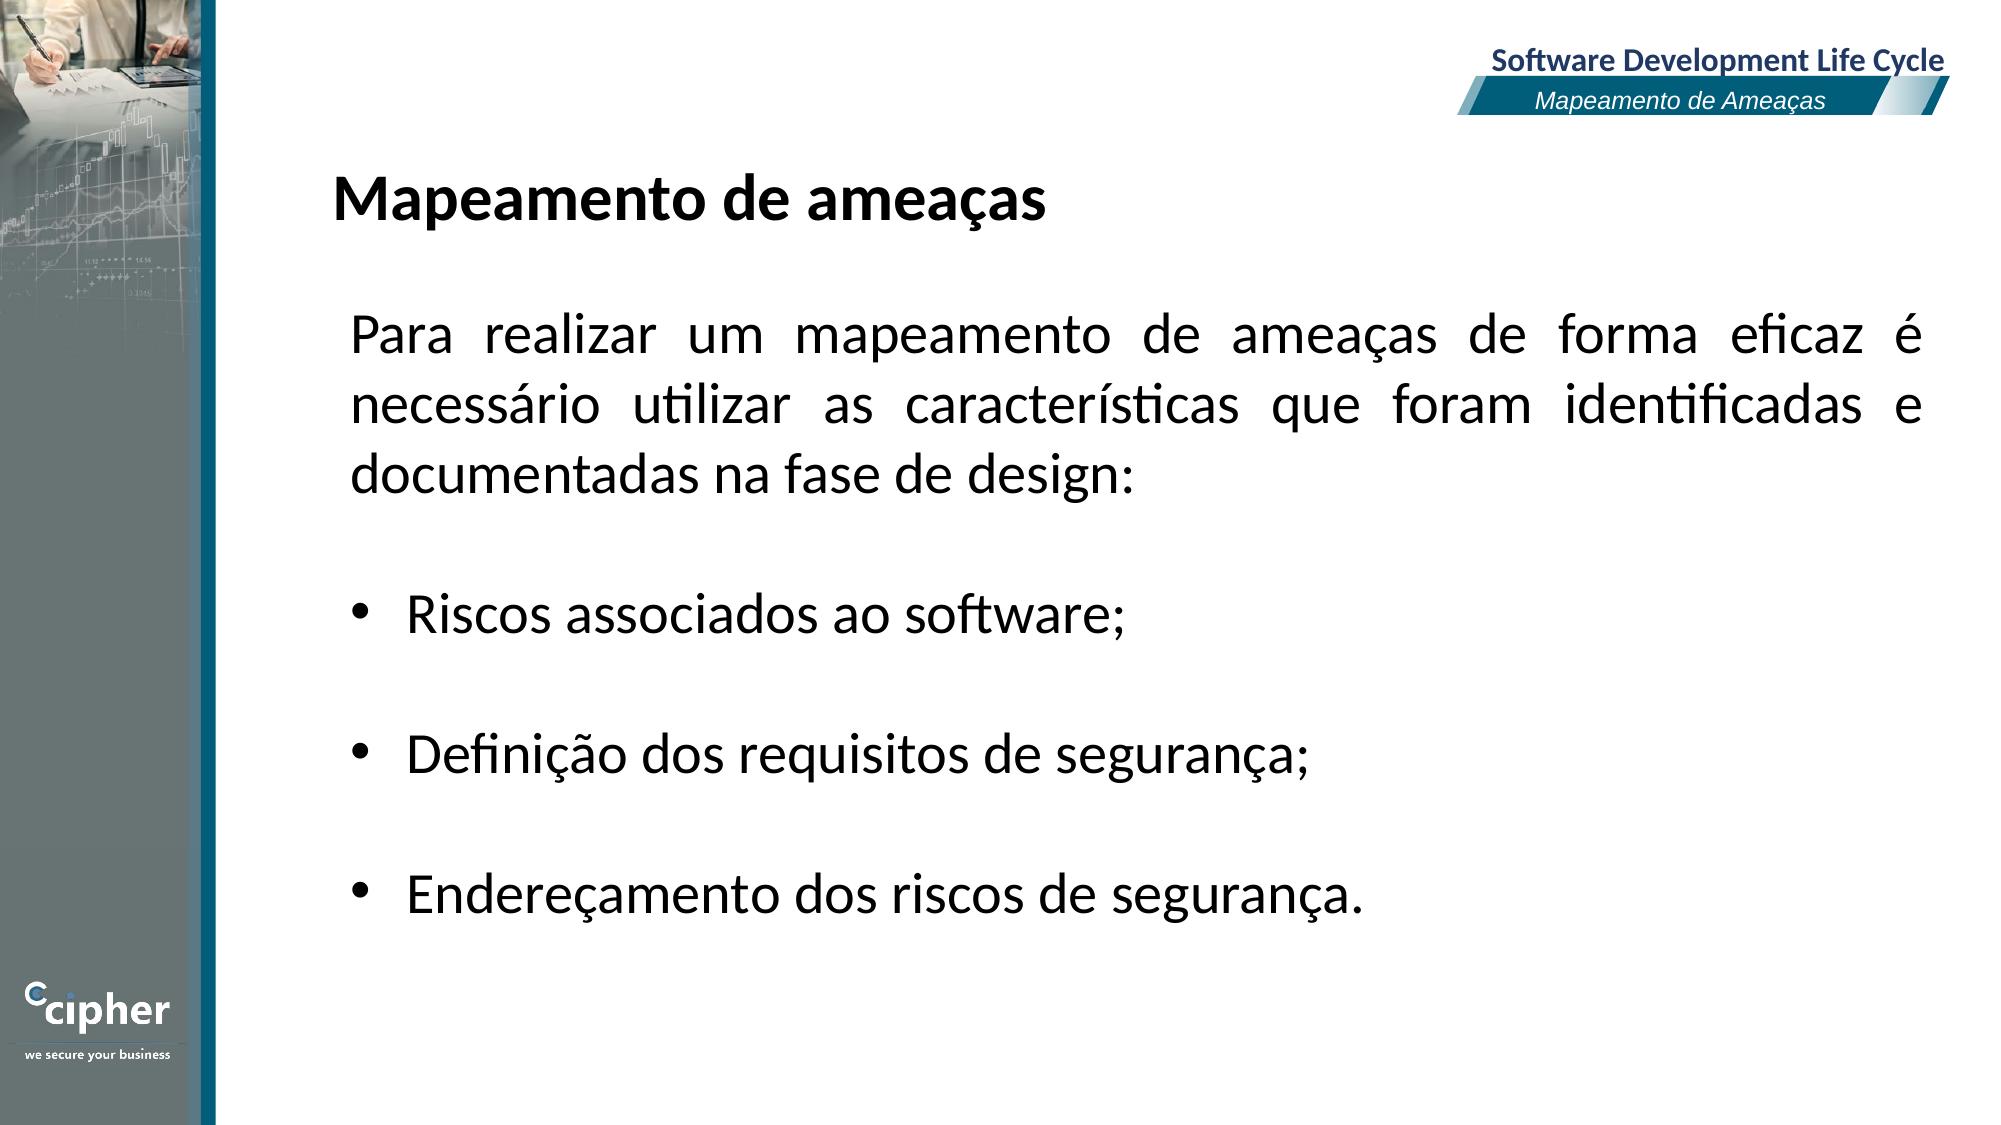

Software Development Life Cycle
Mapeamento de Ameaças

Mapeamento de ameaças
Para realizar um mapeamento de ameaças de forma eficaz é necessário utilizar as características que foram identificadas e documentadas na fase de design:

Riscos associados ao software;

Definição dos requisitos de segurança;

Endereçamento dos riscos de segurança.